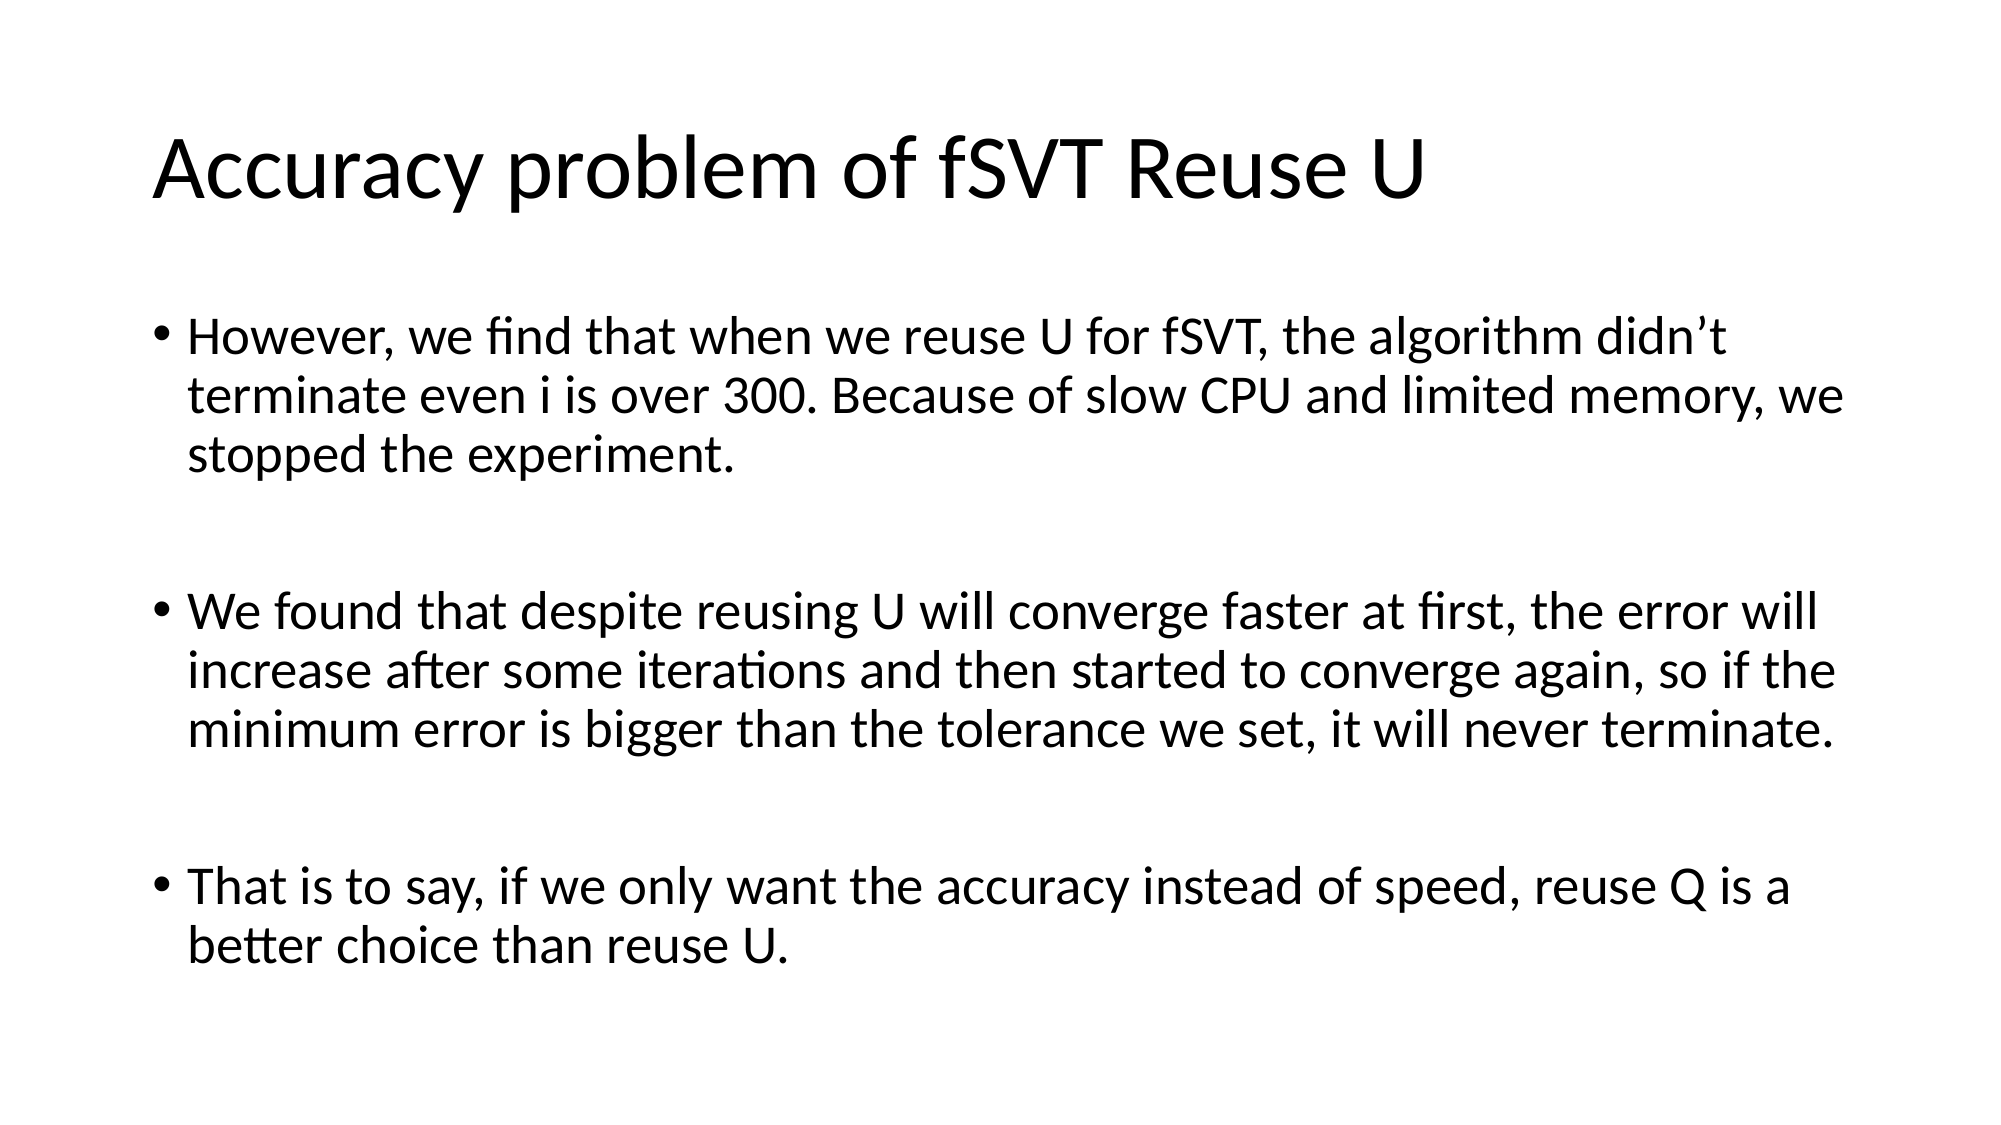

# Accuracy problem of fSVT Reuse U
However, we find that when we reuse U for fSVT, the algorithm didn’t terminate even i is over 300. Because of slow CPU and limited memory, we stopped the experiment.

We found that despite reusing U will converge faster at first, the error will increase after some iterations and then started to converge again, so if the minimum error is bigger than the tolerance we set, it will never terminate.

That is to say, if we only want the accuracy instead of speed, reuse Q is a better choice than reuse U.